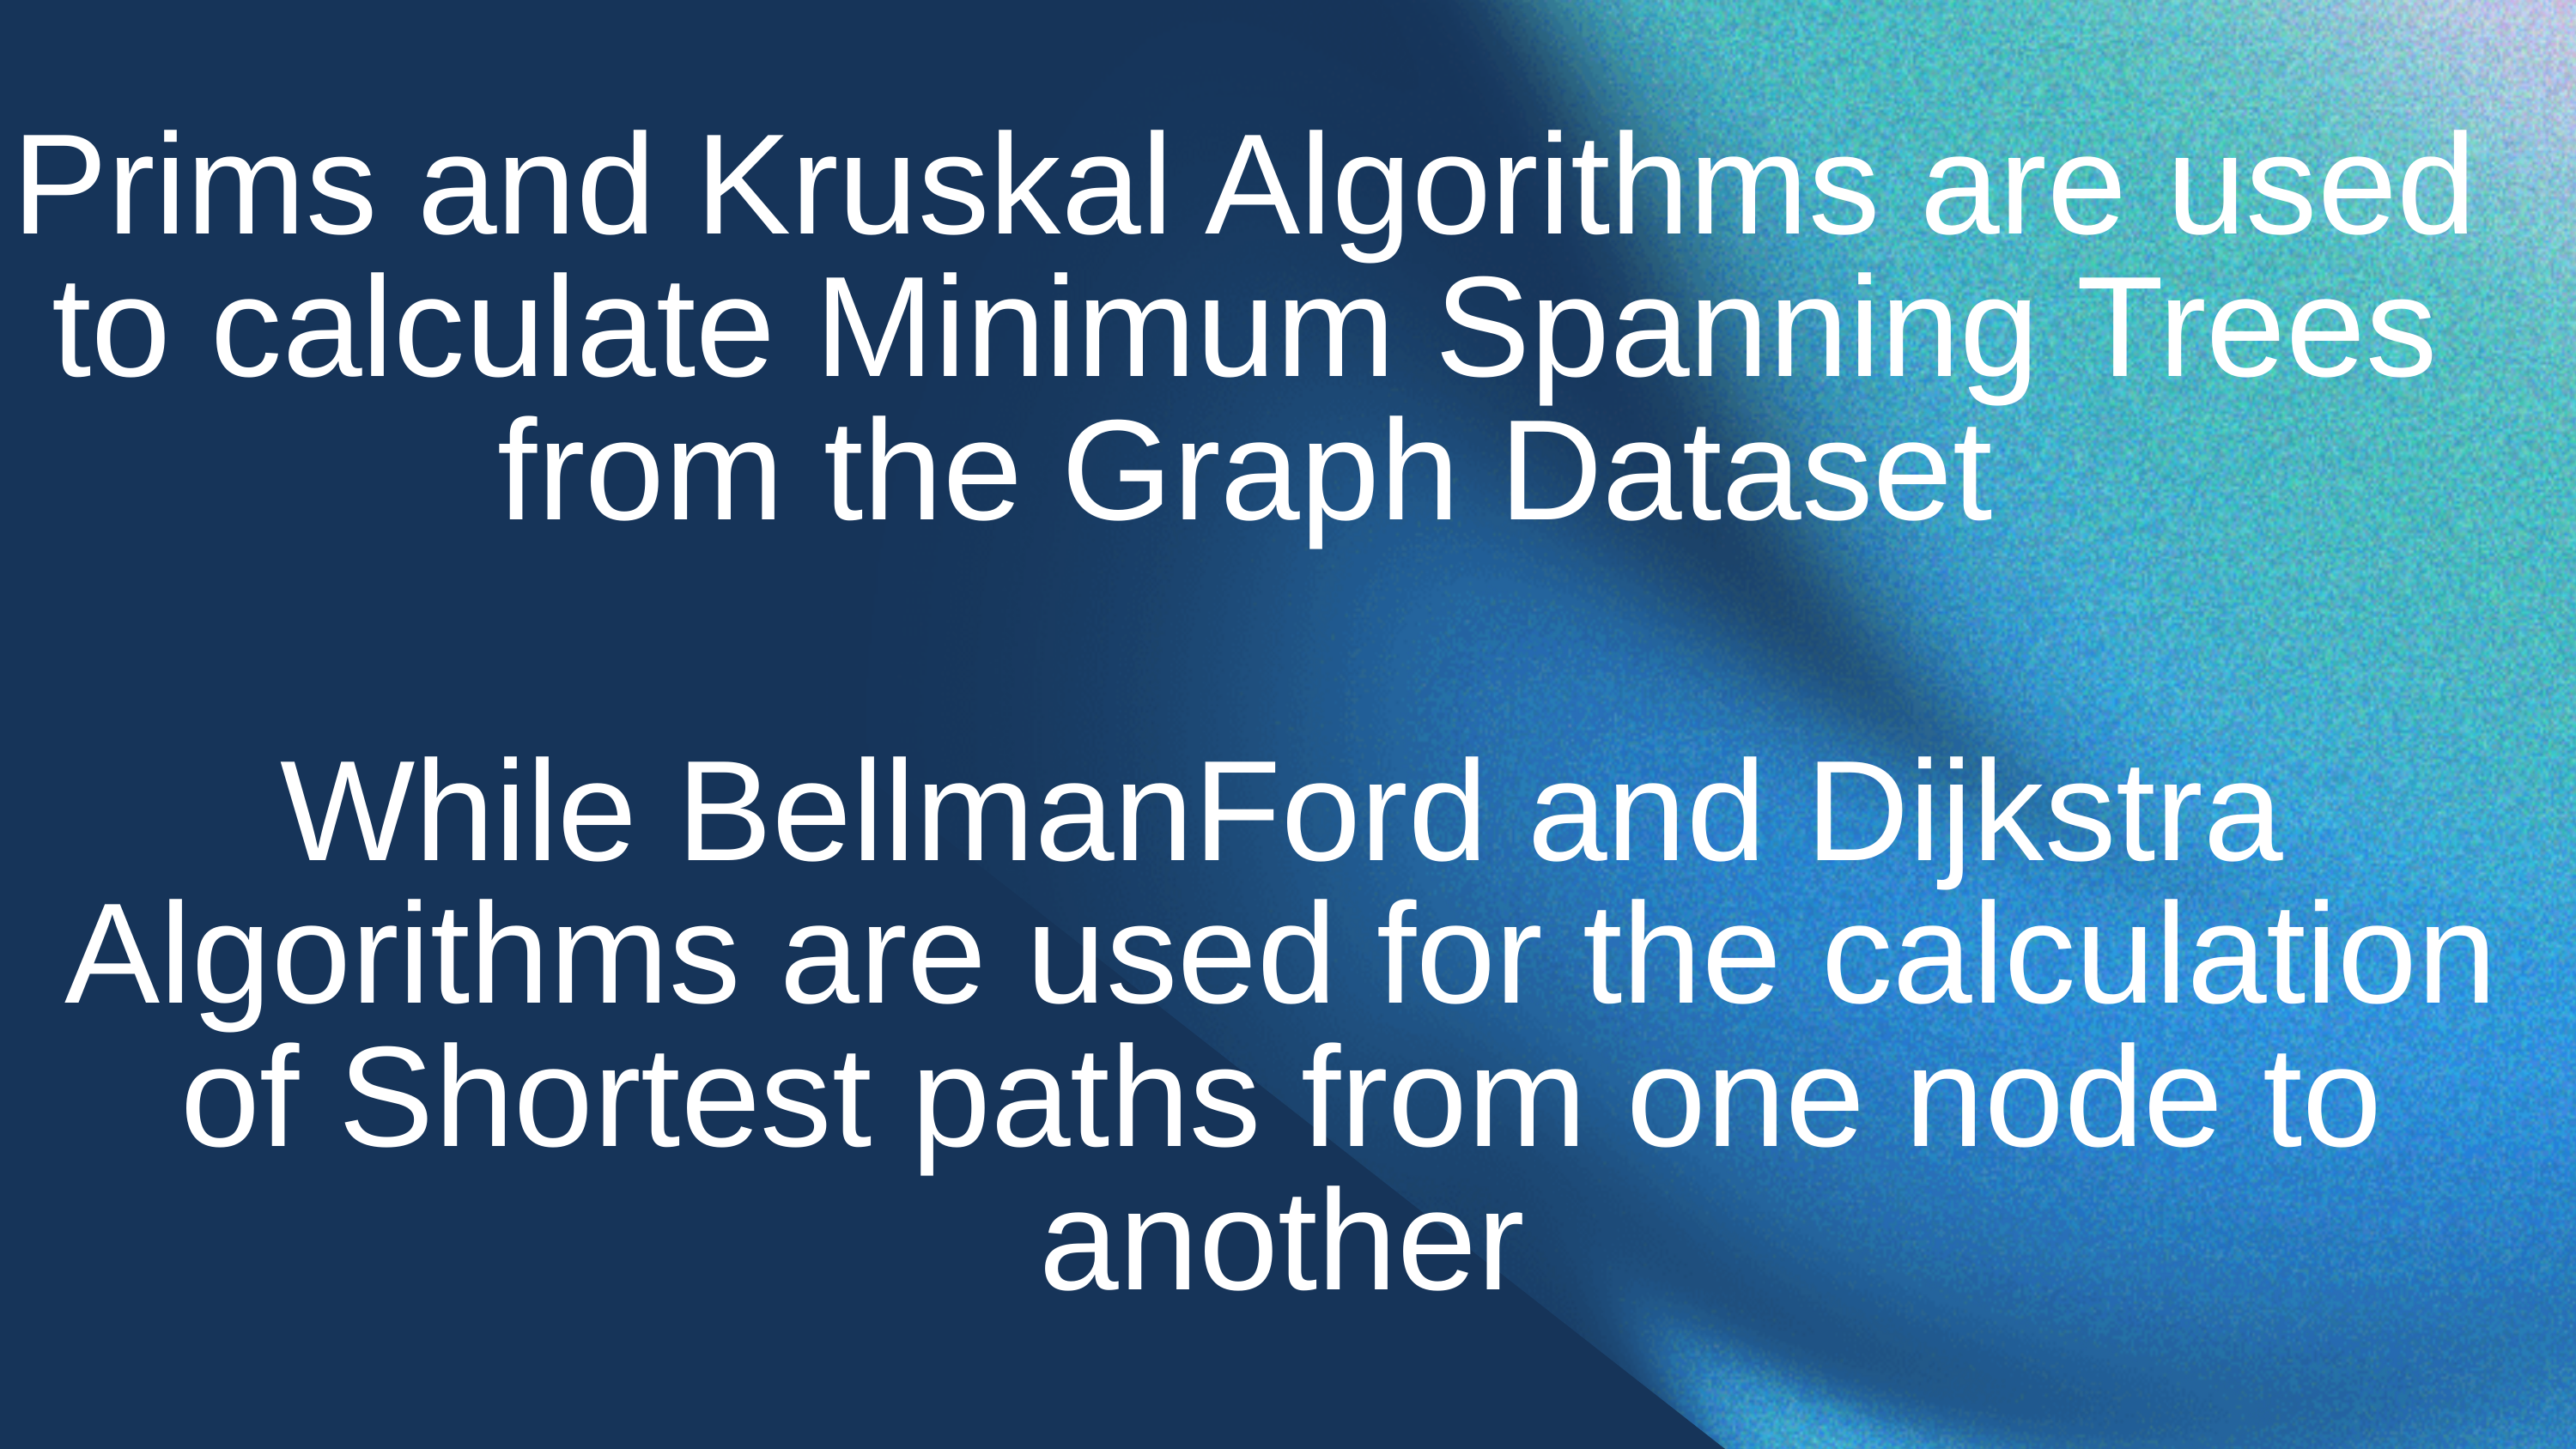

Prims and Kruskal Algorithms are used to calculate Minimum Spanning Trees from the Graph Dataset
While BellmanFord and Dijkstra Algorithms are used for the calculation of Shortest paths from one node to another